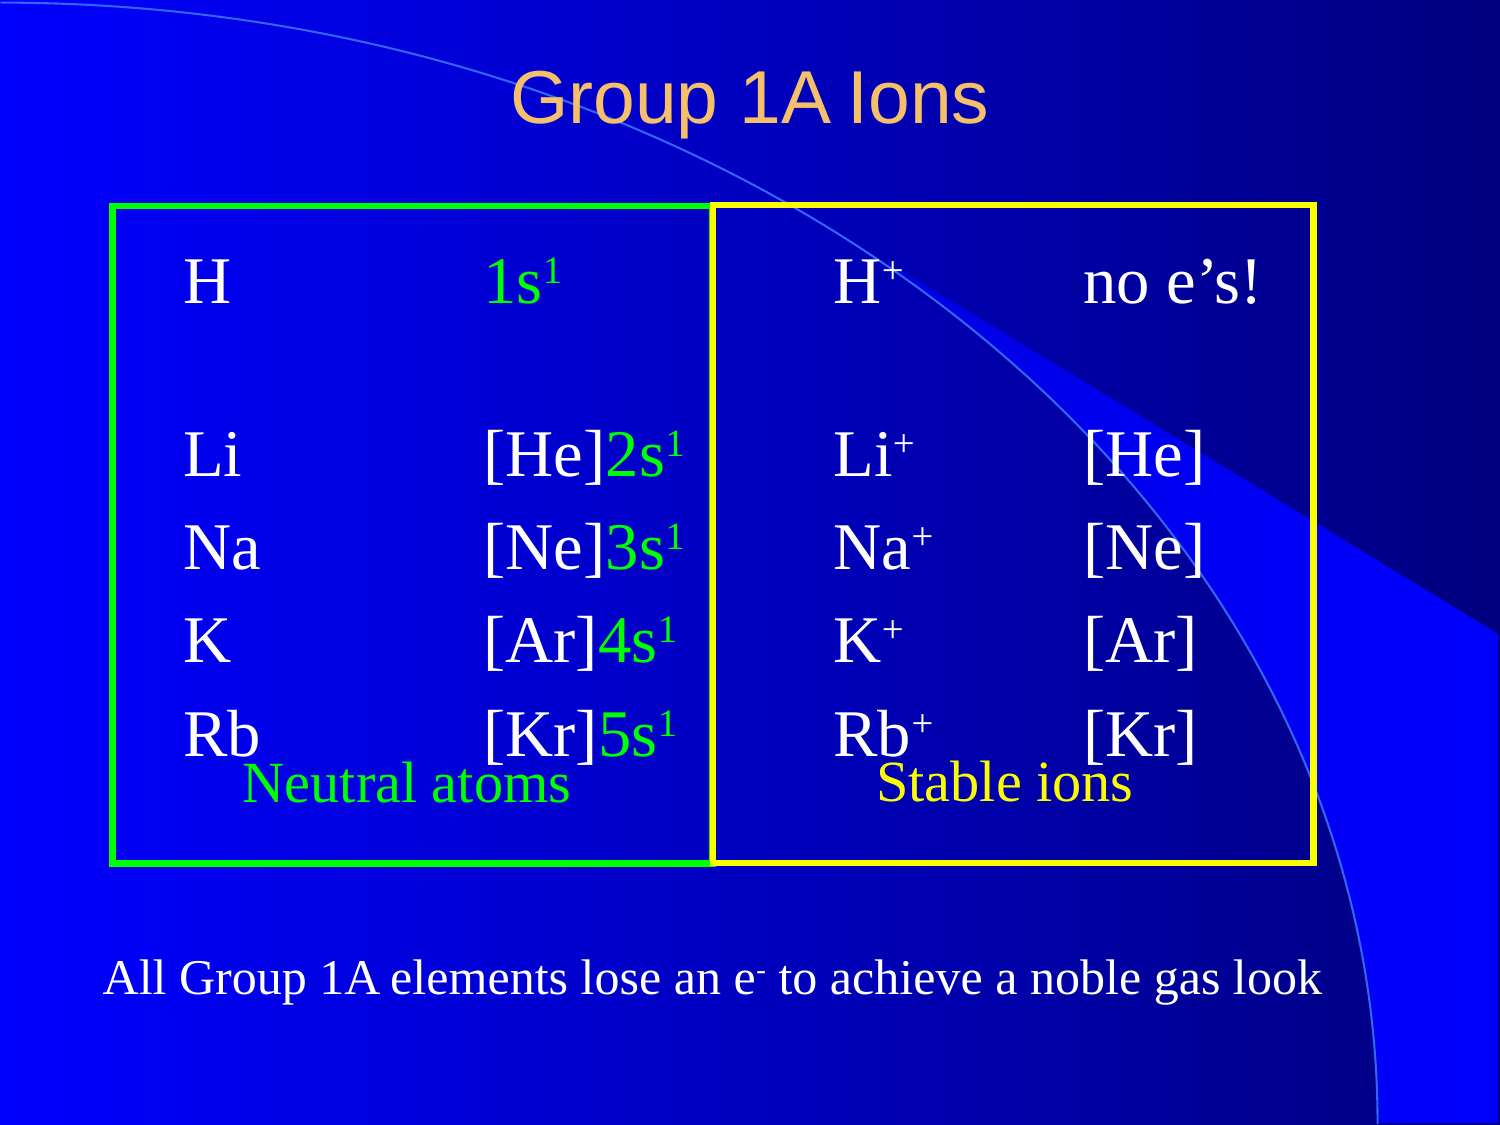

# Group 1A Ions

H		1s1		   H+		no e’s!
Li		[He]2s1	   Li+		[He]
Na		[Ne]3s1	   Na+	[Ne]
K		[Ar]4s1	   K+		[Ar]
Rb		[Kr]5s1	   Rb+	[Kr]

Stable ions
Neutral atoms
All Group 1A elements lose an e- to achieve a noble gas look